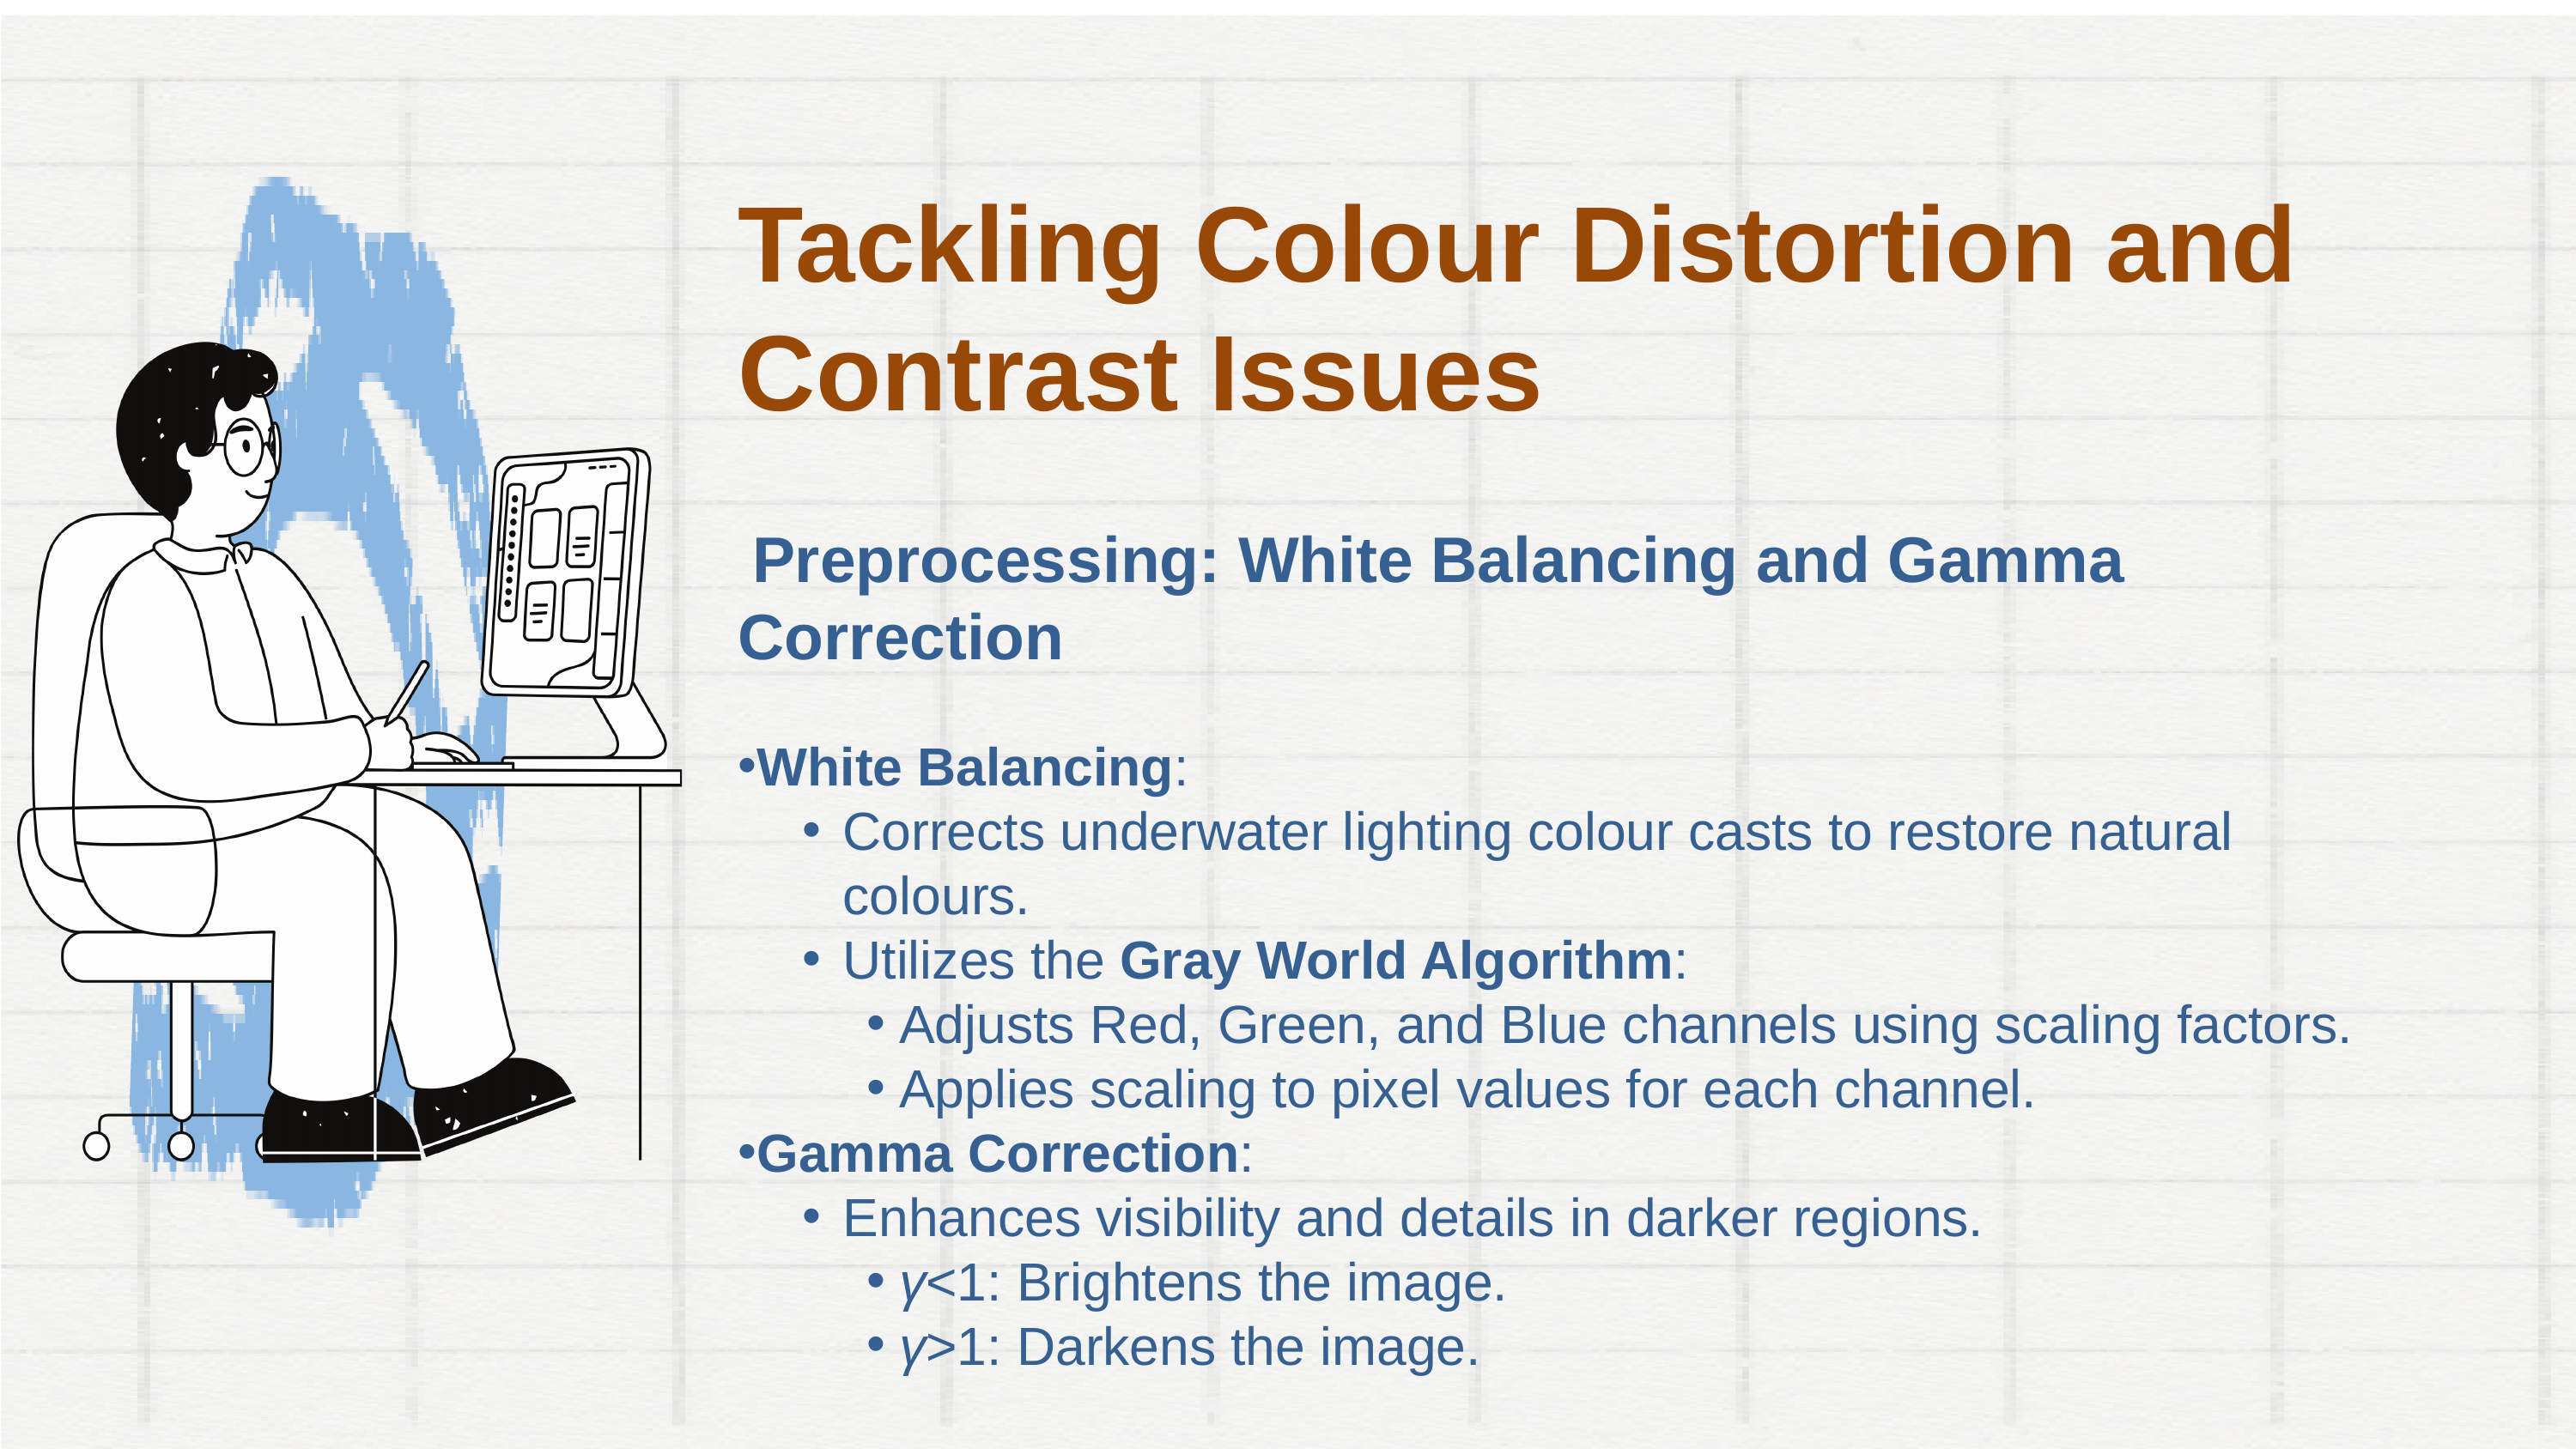

Tackling Colour Distortion and Contrast Issues

 Preprocessing: White Balancing and Gamma Correction

White Balancing:
Corrects underwater lighting colour casts to restore natural colours.
Utilizes the Gray World Algorithm:
Adjusts Red, Green, and Blue channels using scaling factors.
Applies scaling to pixel values for each channel.
Gamma Correction:
Enhances visibility and details in darker regions.
γ<1: Brightens the image.
γ>1: Darkens the image.